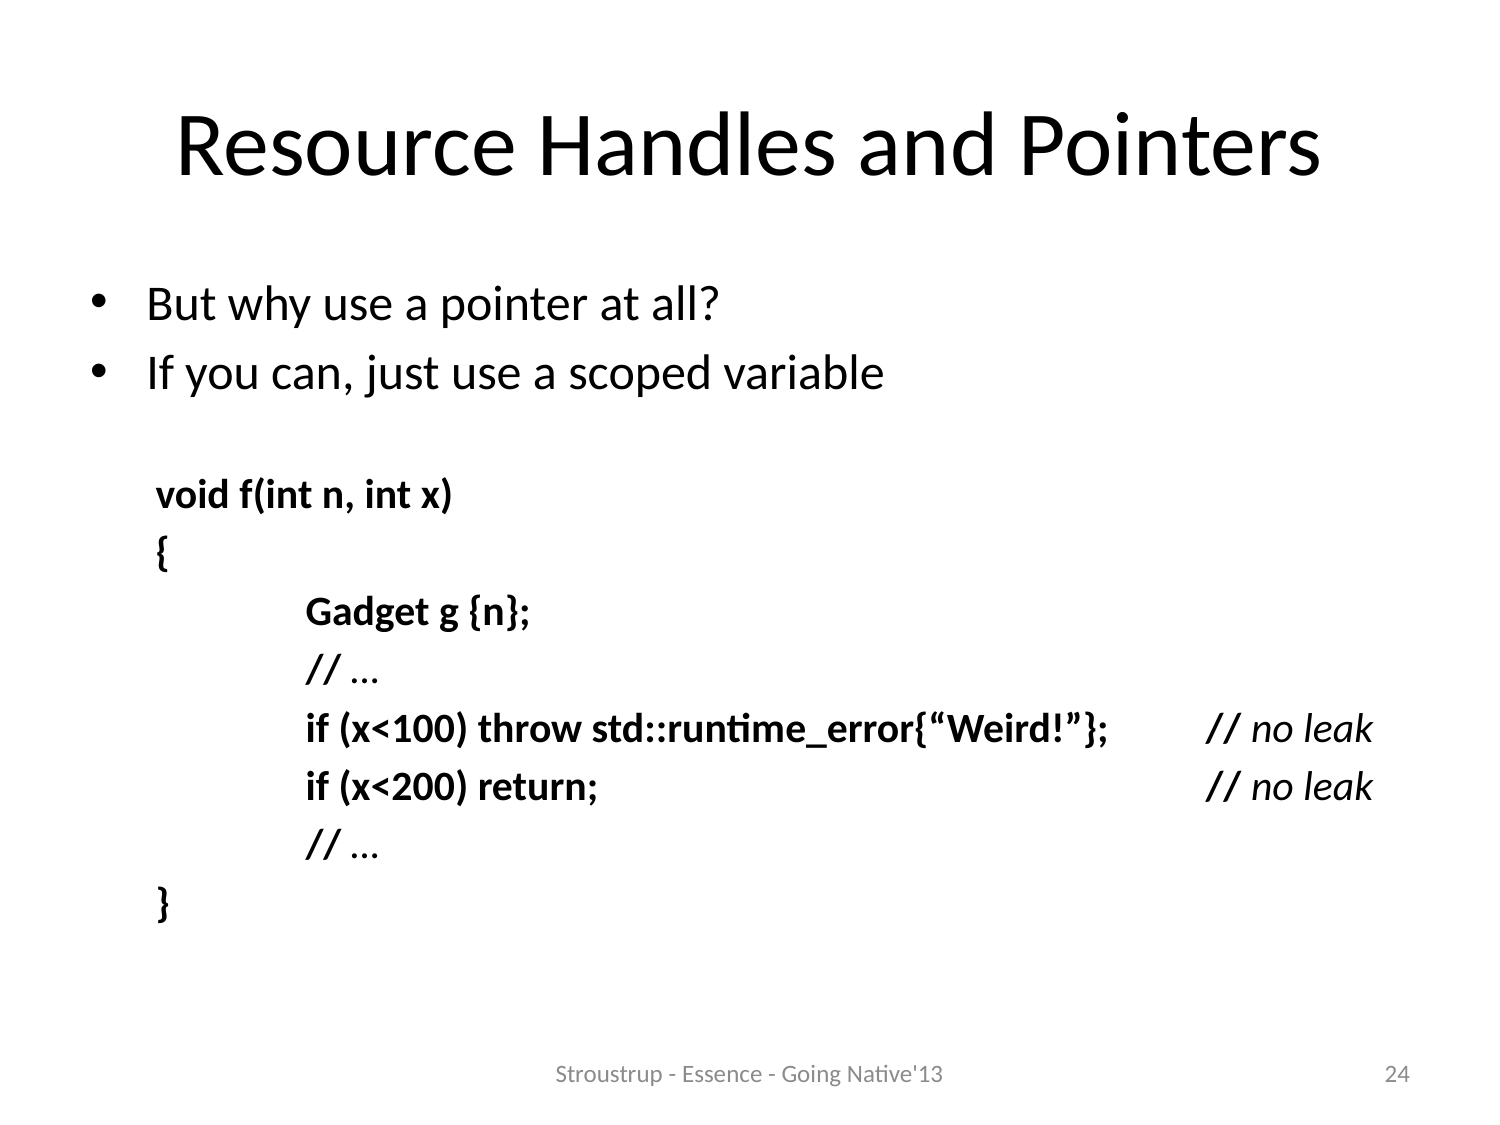

# Resource Handles and Pointers
But why use a pointer at all?
If you can, just use a scoped variable

void f(int n, int x)
{
	Gadget g {n};
	// …
	if (x<100) throw std::runtime_error{“Weird!”};	// no leak
	if (x<200) return;					// no leak
	// …
}

Stroustrup - Essence - Going Native'13
24